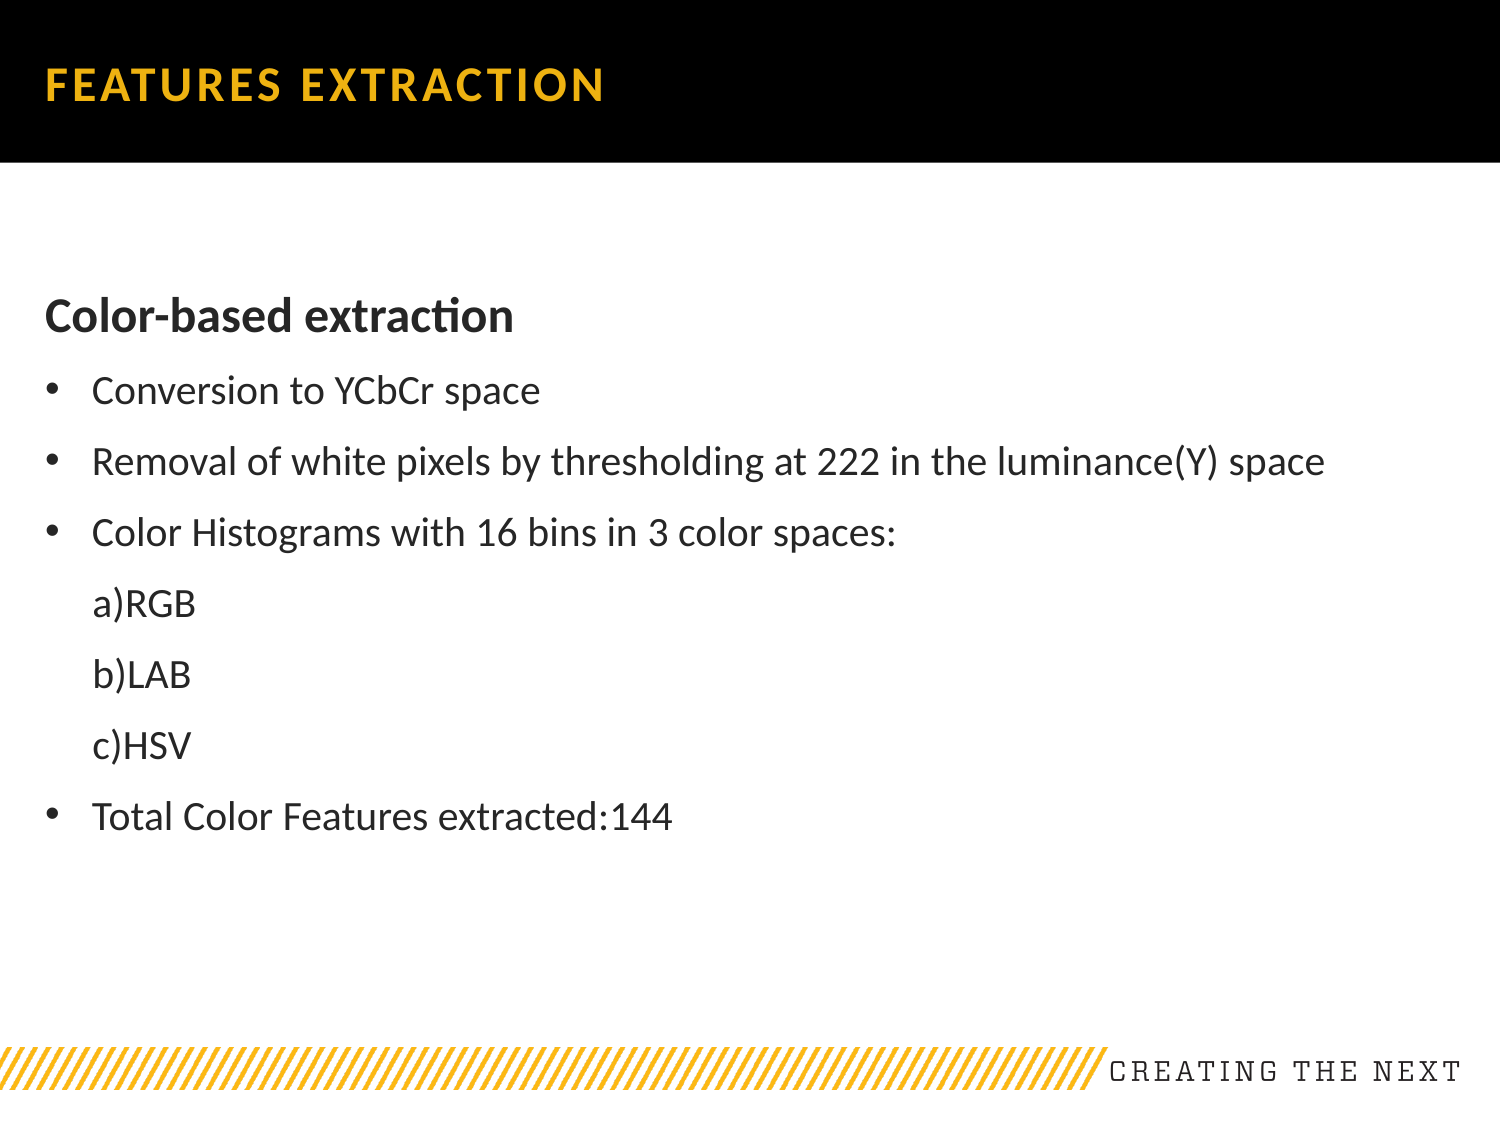

# Features extraction
Color-based extraction
Conversion to YCbCr space
Removal of white pixels by thresholding at 222 in the luminance(Y) space
Color Histograms with 16 bins in 3 color spaces:
     a)RGB
     b)LAB
     c)HSV
Total Color Features extracted:144